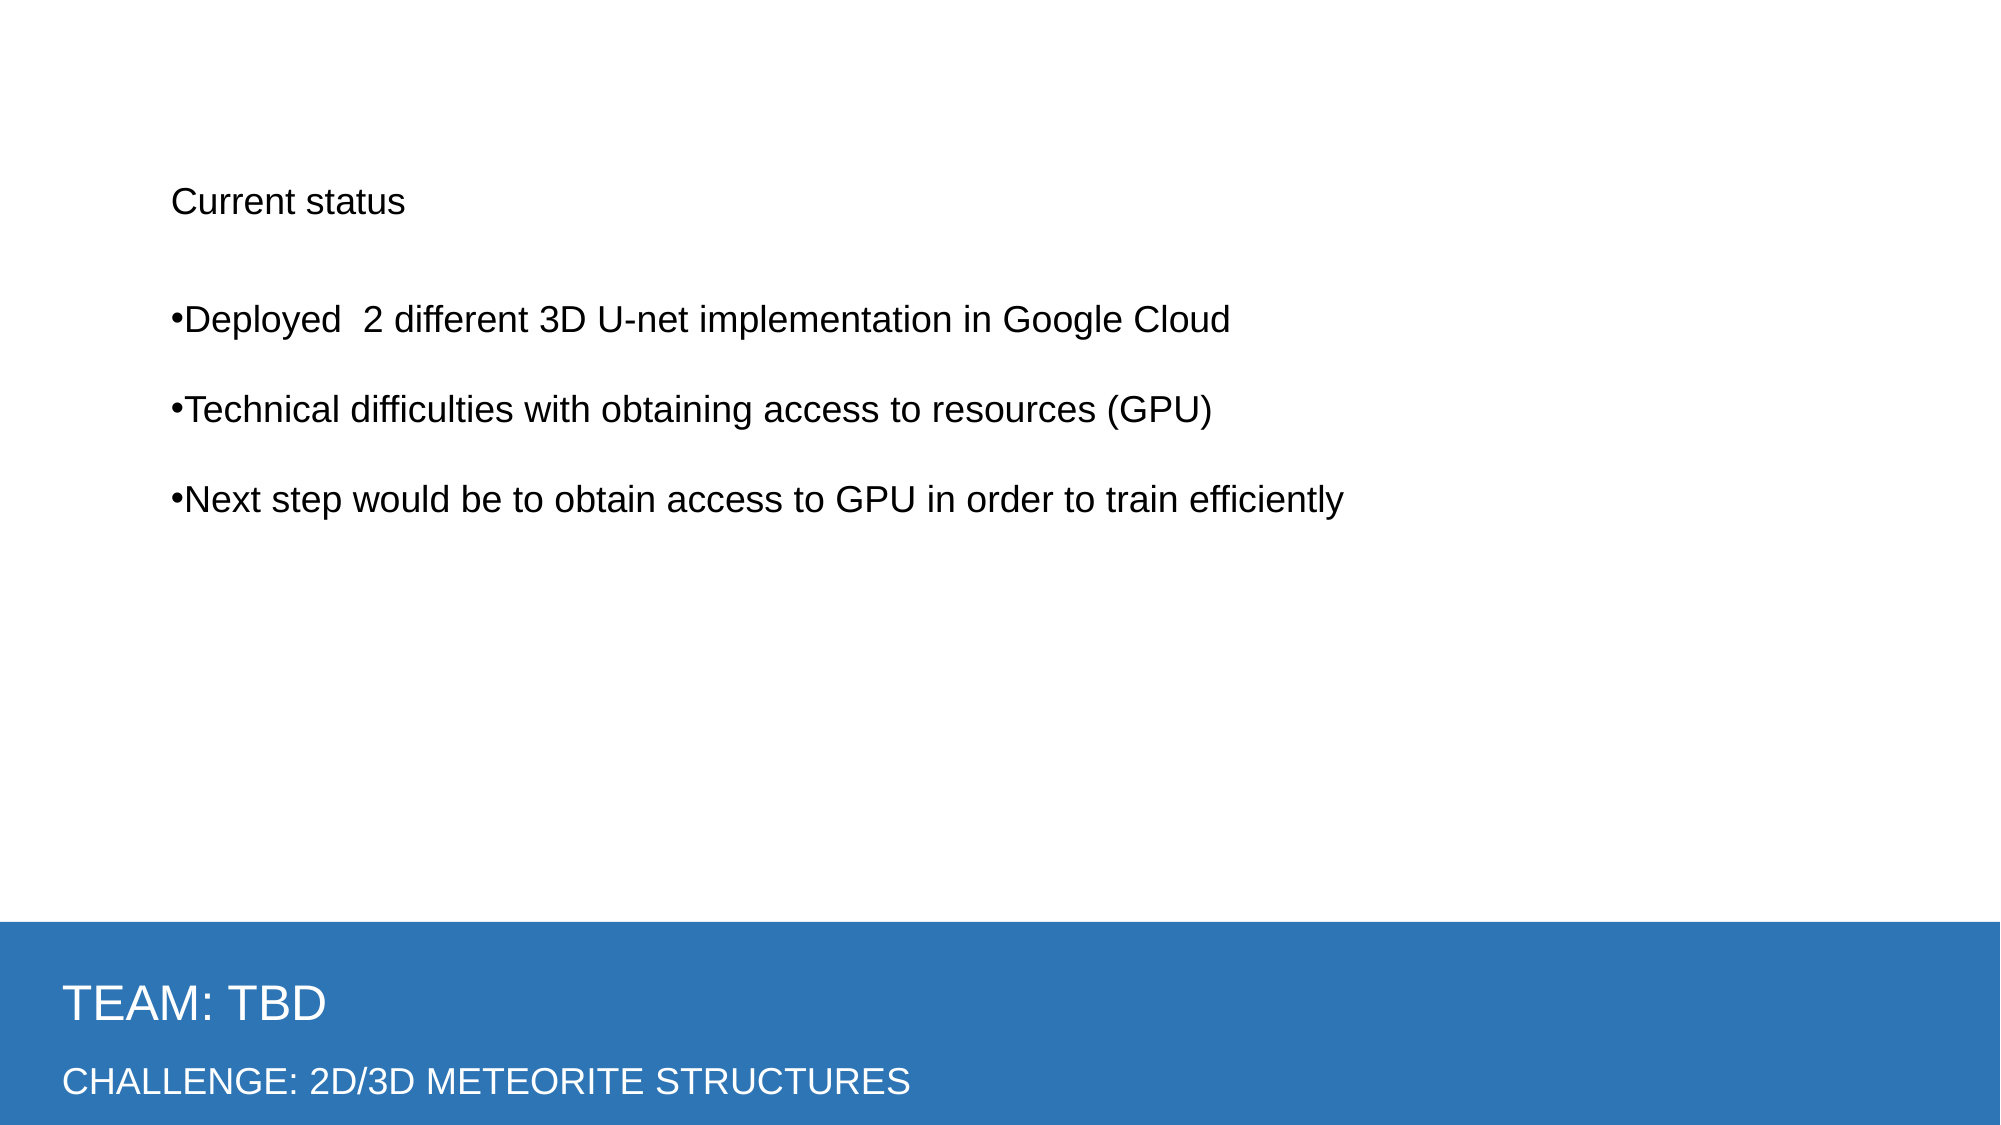

Current status

Deployed  2 different 3D U-net implementation in Google Cloud

Technical difficulties with obtaining access to resources (GPU)

Next step would be to obtain access to GPU in order to train efficiently

TEAM: TBD
CHALLENGE: 2D/3D METEORITE STRUCTURES